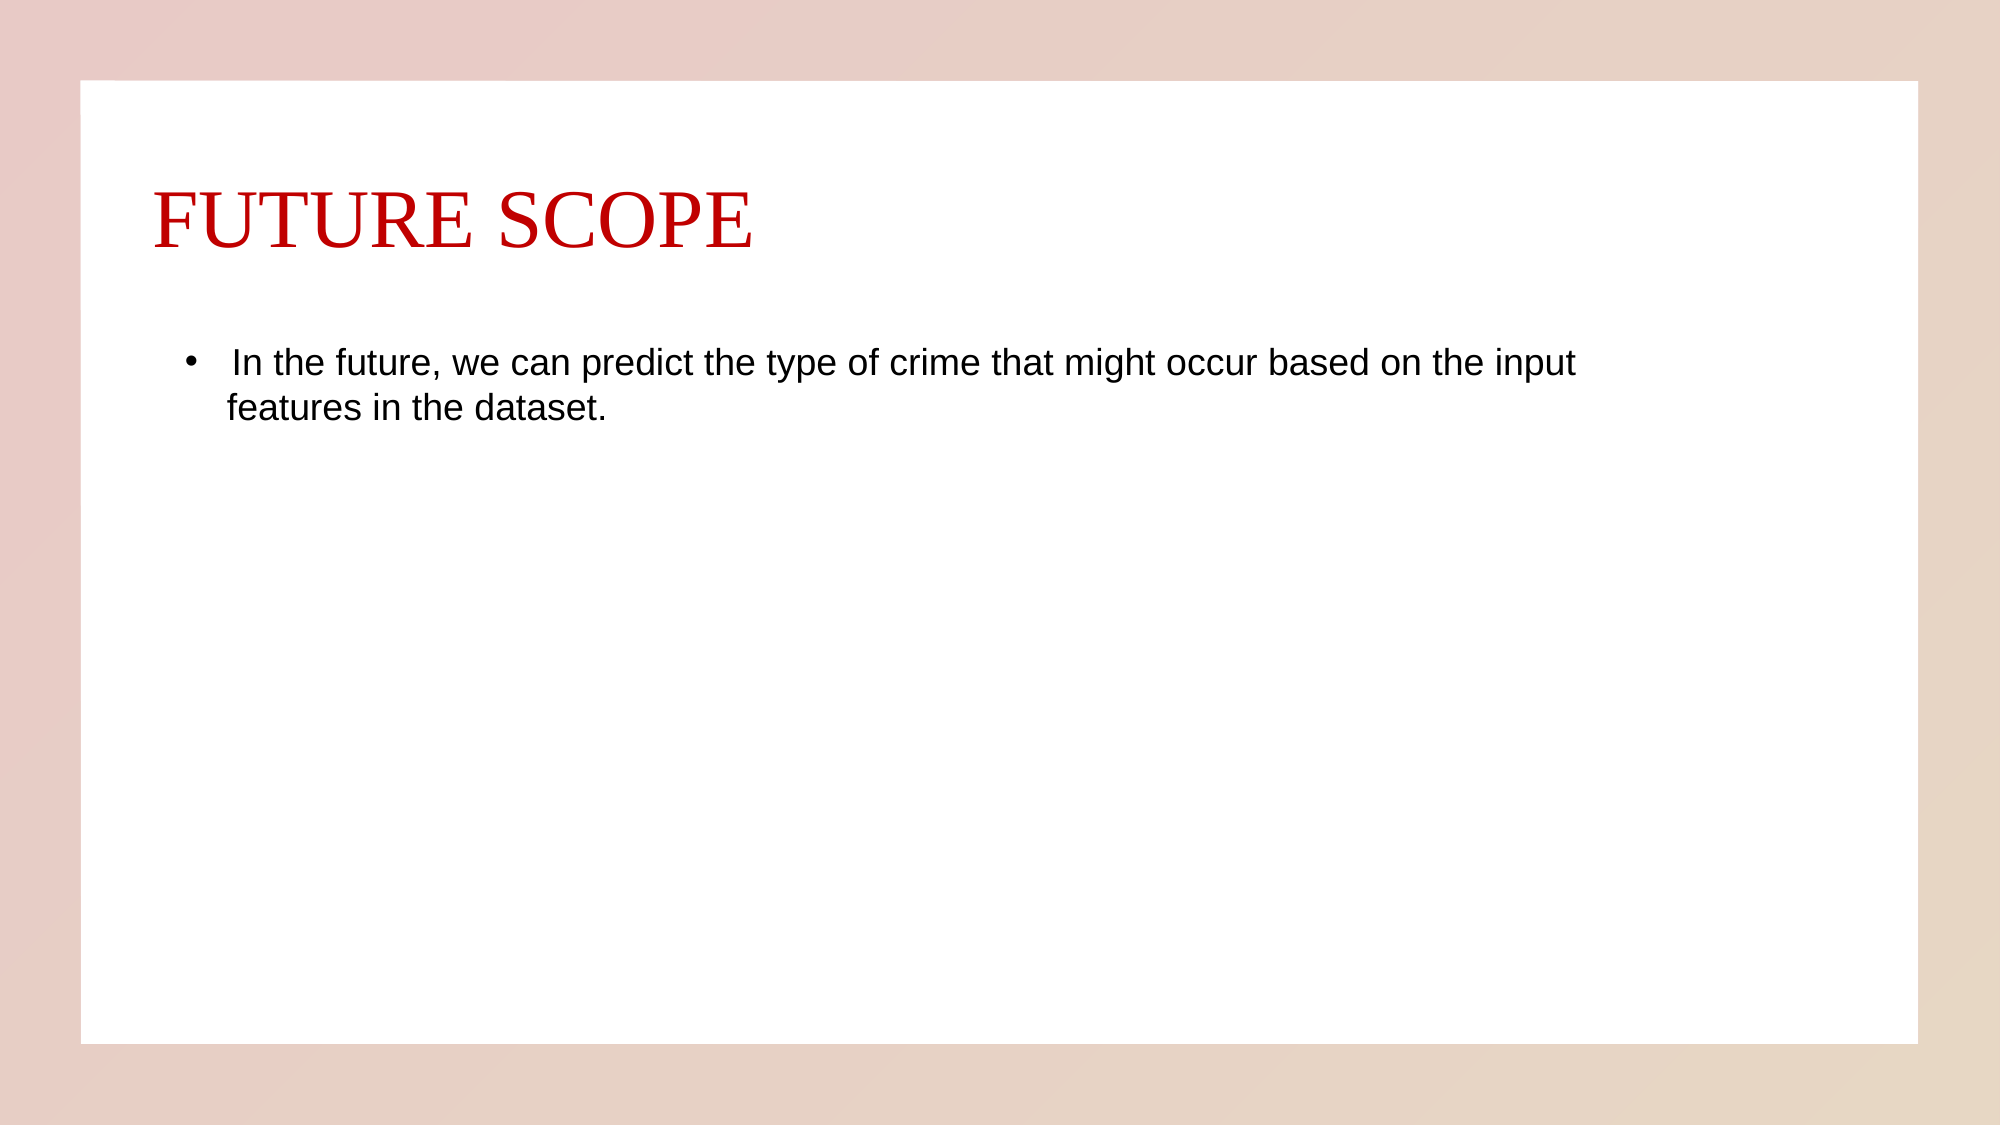

# FUTURE SCOPE
In the future, we can predict the type of crime that might occur based on the input
    features in the dataset.